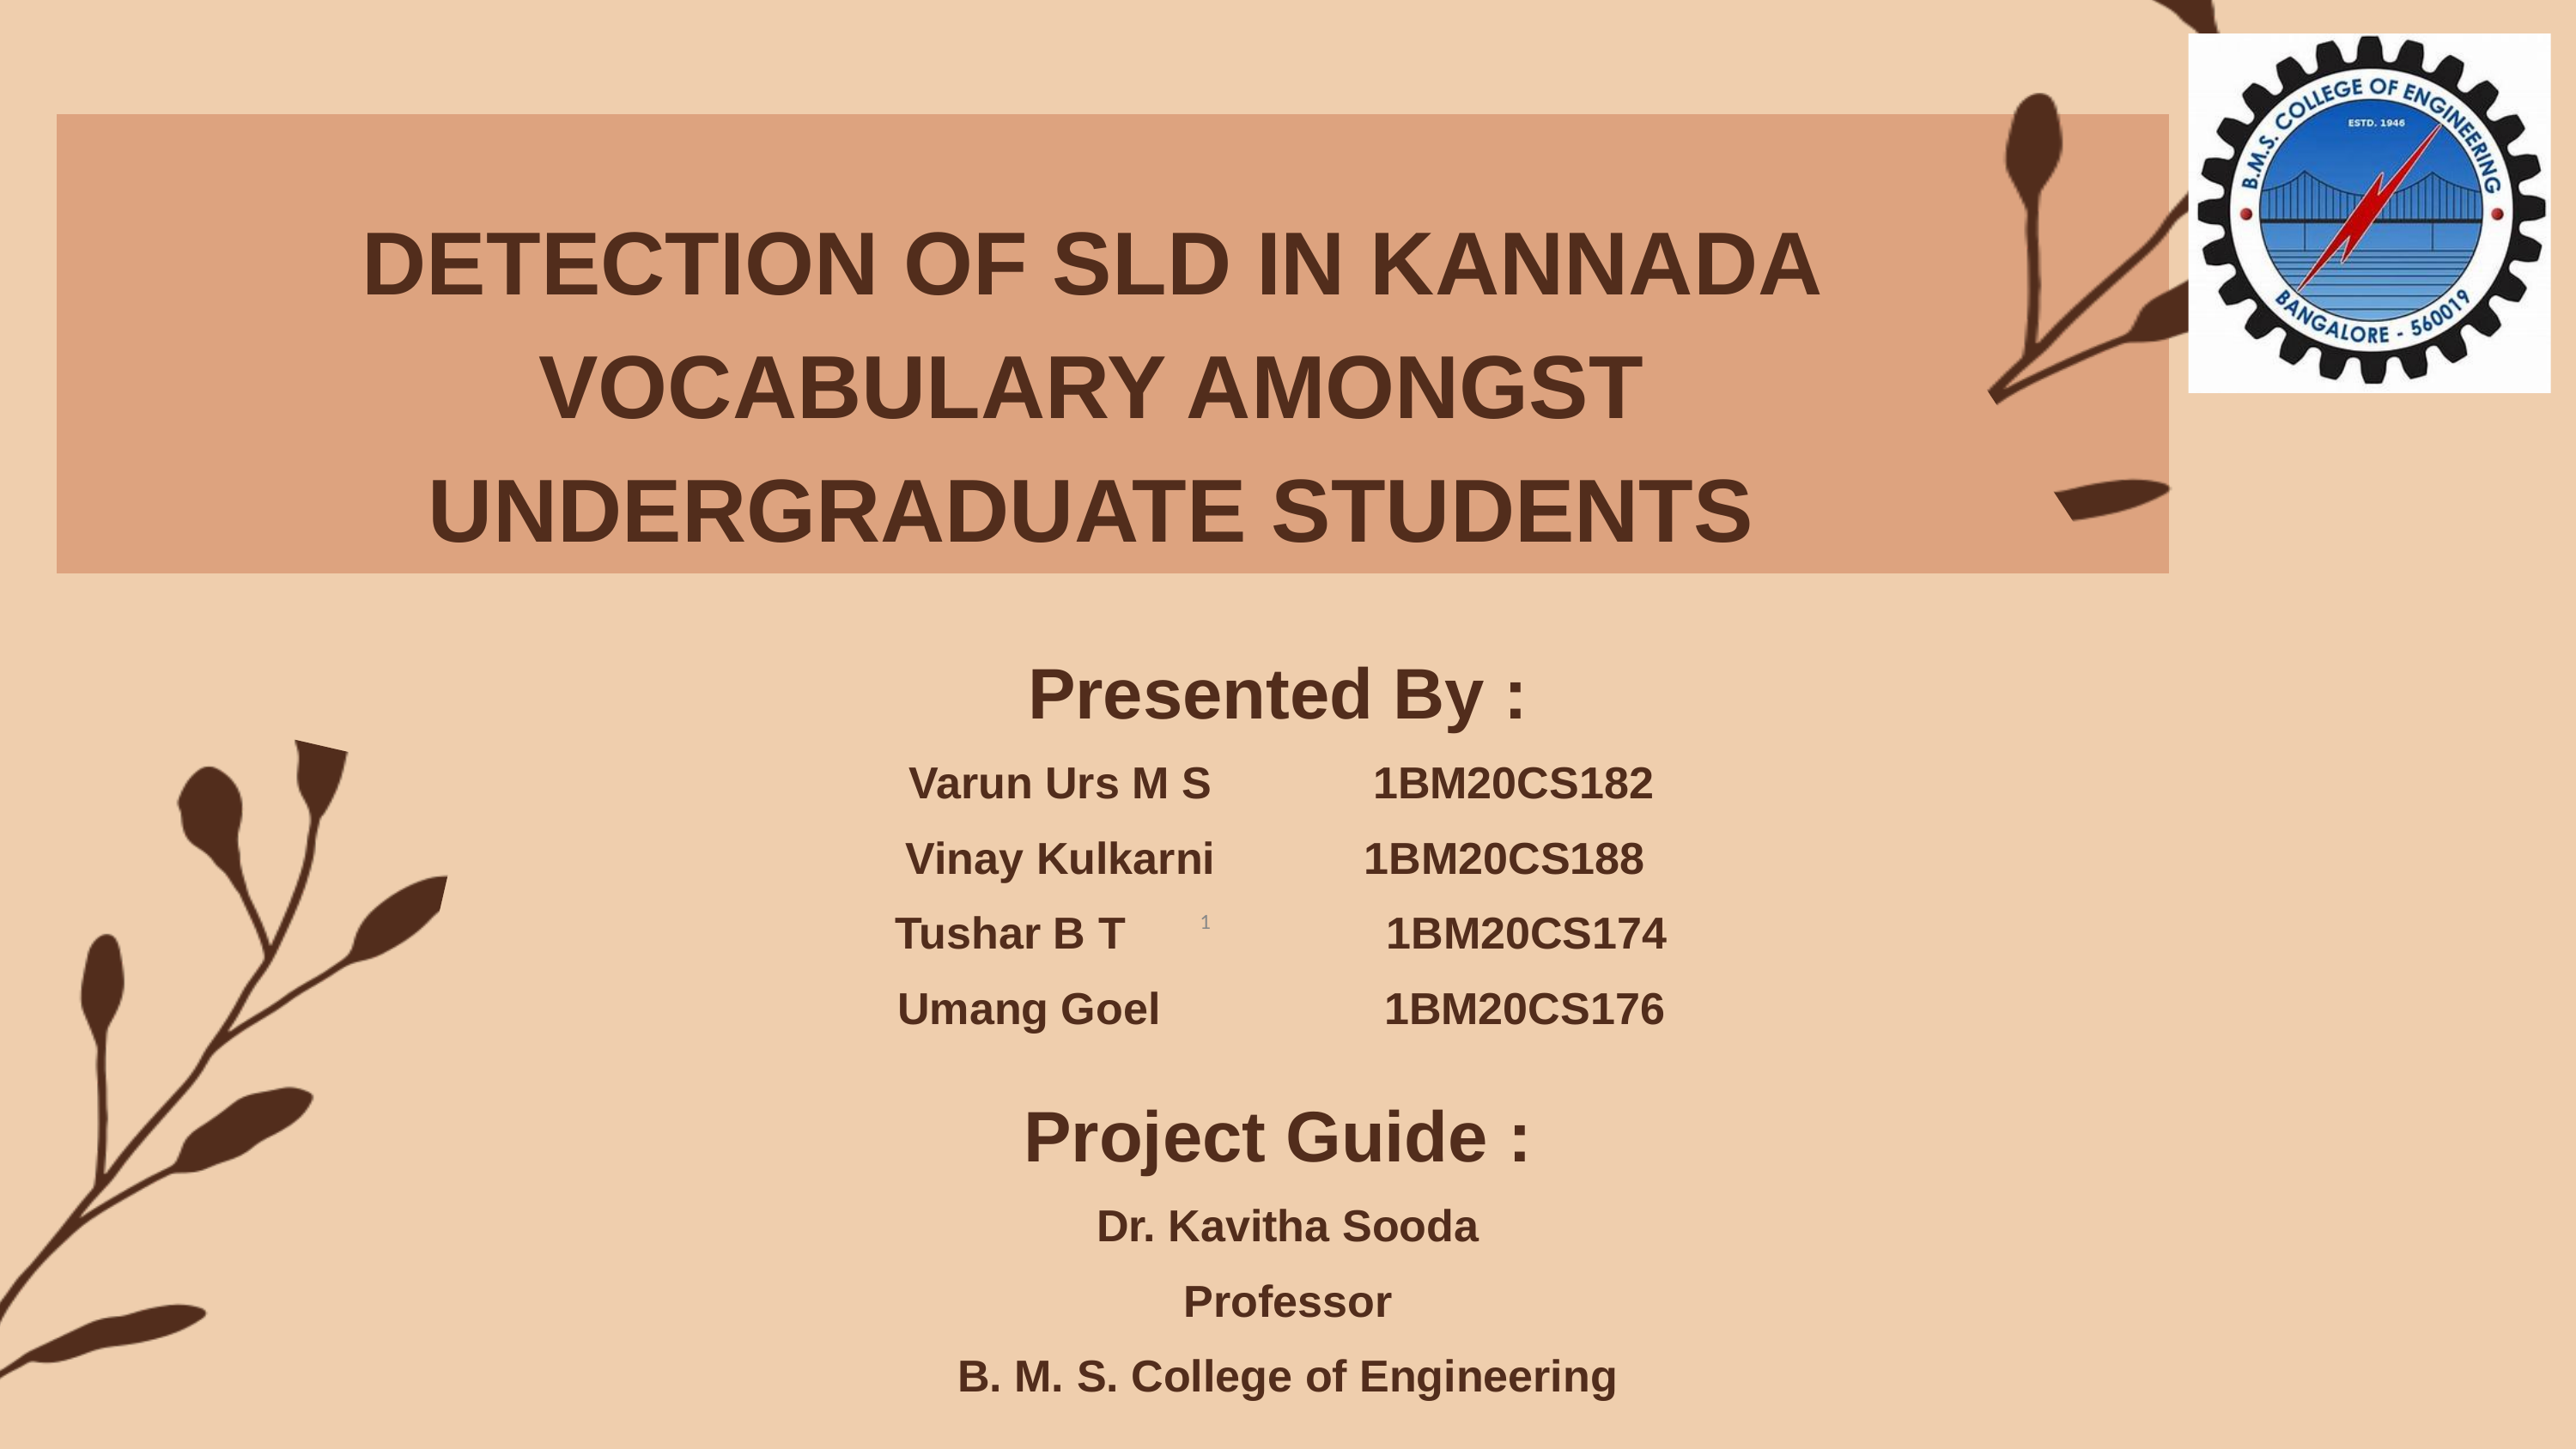

DETECTION OF SLD IN KANNADA VOCABULARY AMONGST UNDERGRADUATE STUDENTS
Presented By :
Varun Urs M S             1BM20CS182
Vinay Kulkarni            1BM20CS188
Tushar B T                     1BM20CS174
Umang Goel                  1BM20CS176

1
Project Guide :
Dr. Kavitha Sooda
Professor
B. M. S. College of Engineering